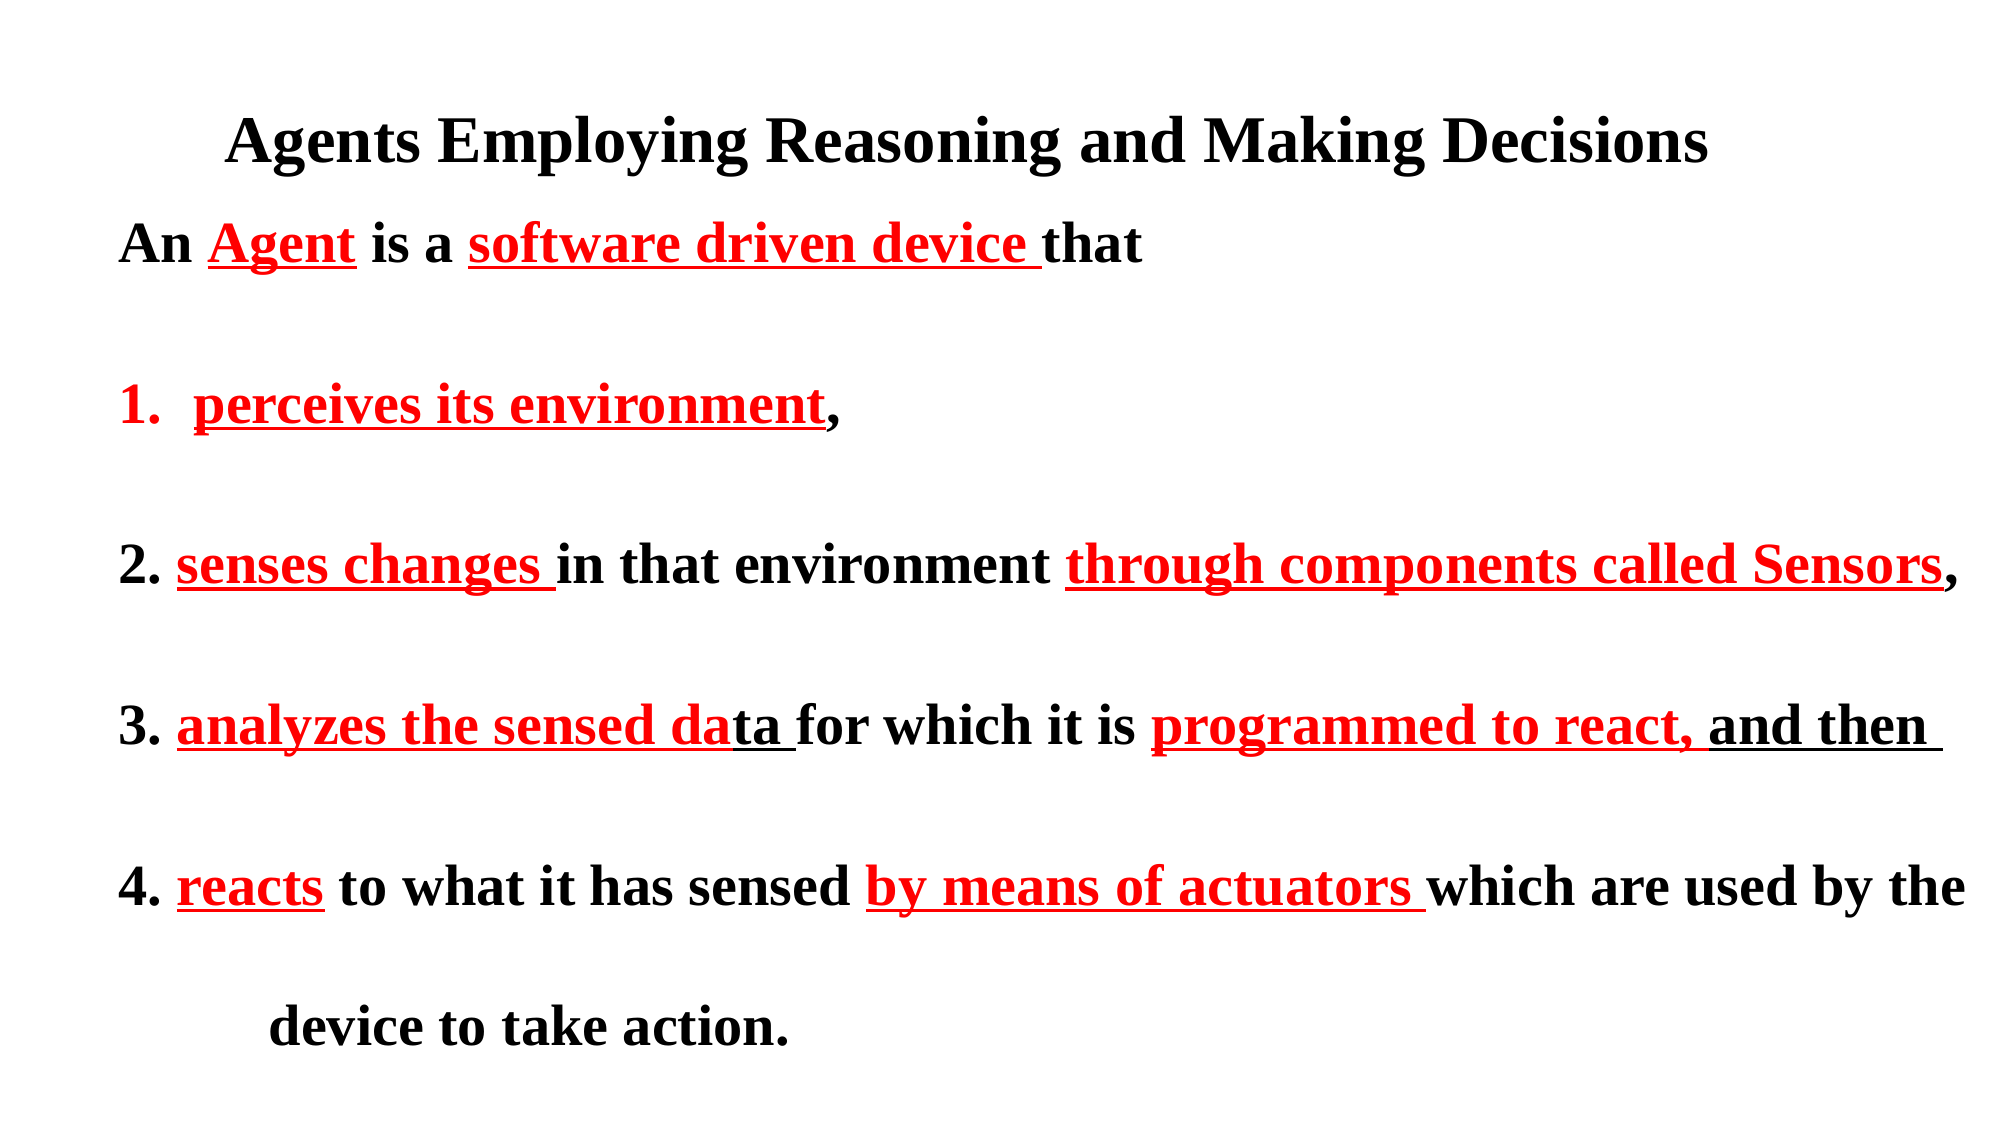

Agents Employing Reasoning and Making Decisions
An Agent is a software driven device that
perceives its environment,
2. senses changes in that environment through components called Sensors,
3. analyzes the sensed data for which it is programmed to react, and then
4. reacts to what it has sensed by means of actuators which are used by the 	device to take action.